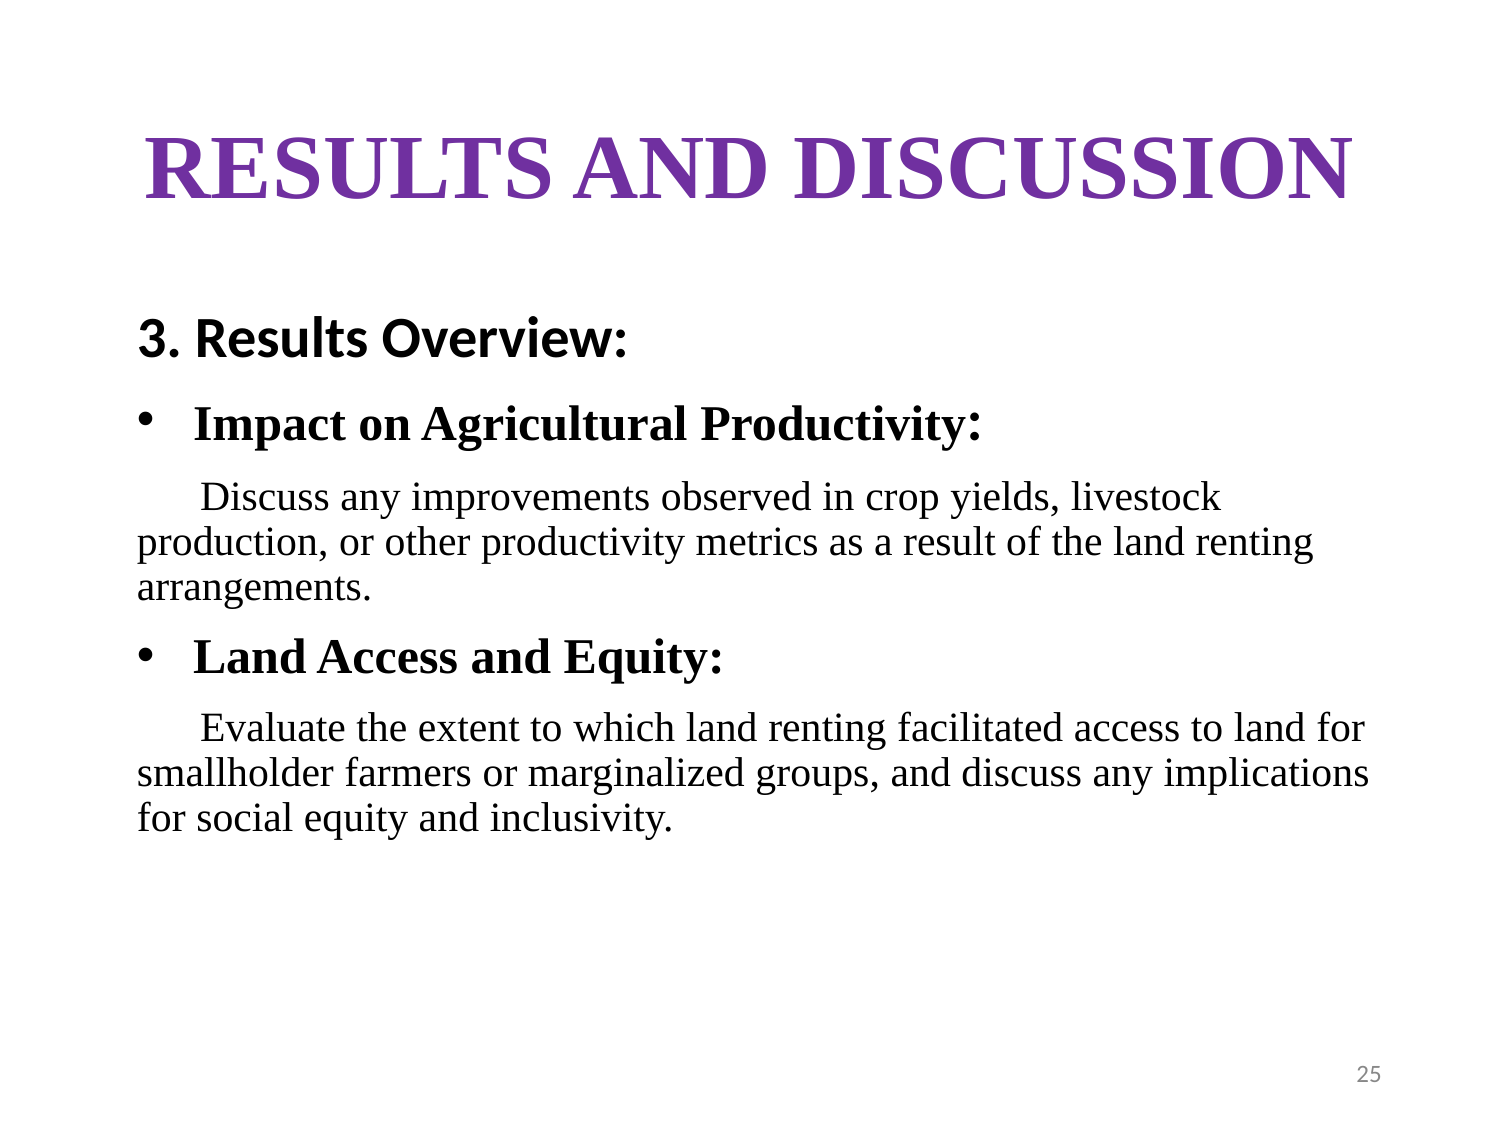

# RESULTS AND DISCUSSION
3. Results Overview:
Impact on Agricultural Productivity:
      Discuss any improvements observed in crop yields, livestock production, or other productivity metrics as a result of the land renting arrangements.
Land Access and Equity:
      Evaluate the extent to which land renting facilitated access to land for smallholder farmers or marginalized groups, and discuss any implications for social equity and inclusivity.

25